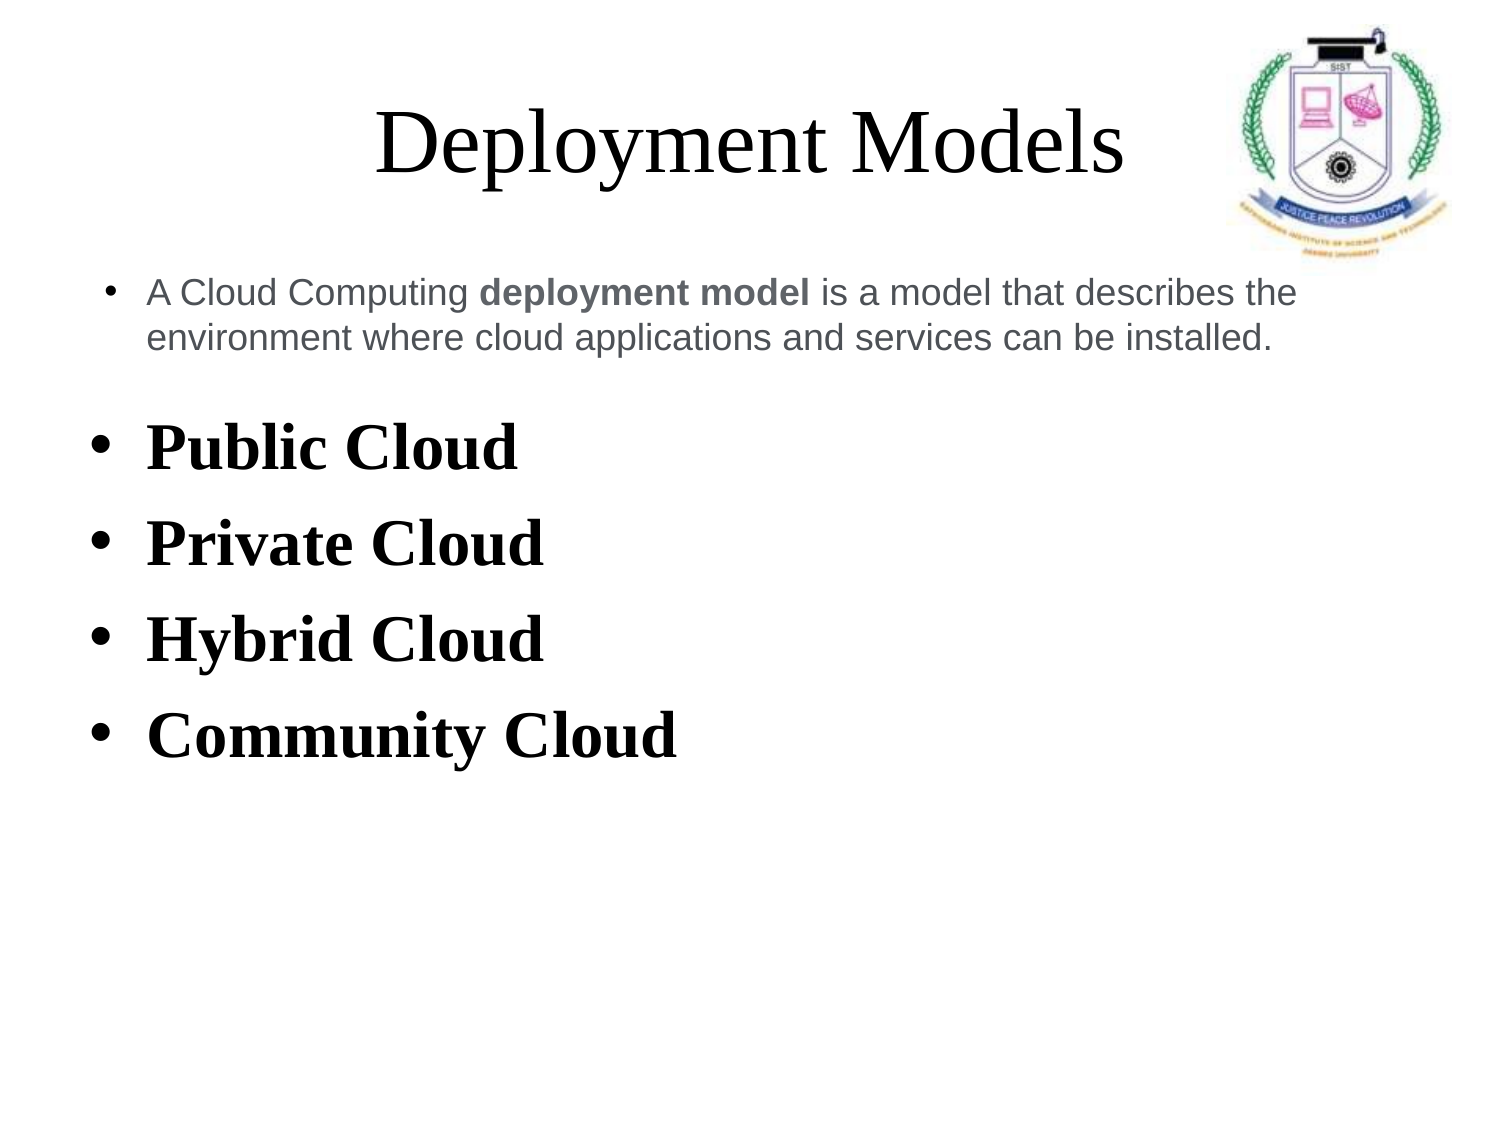

# Deployment Models
A Cloud Computing deployment model is a model that describes the environment where cloud applications and services can be installed.

Public Cloud
Private Cloud
Hybrid Cloud
Community Cloud